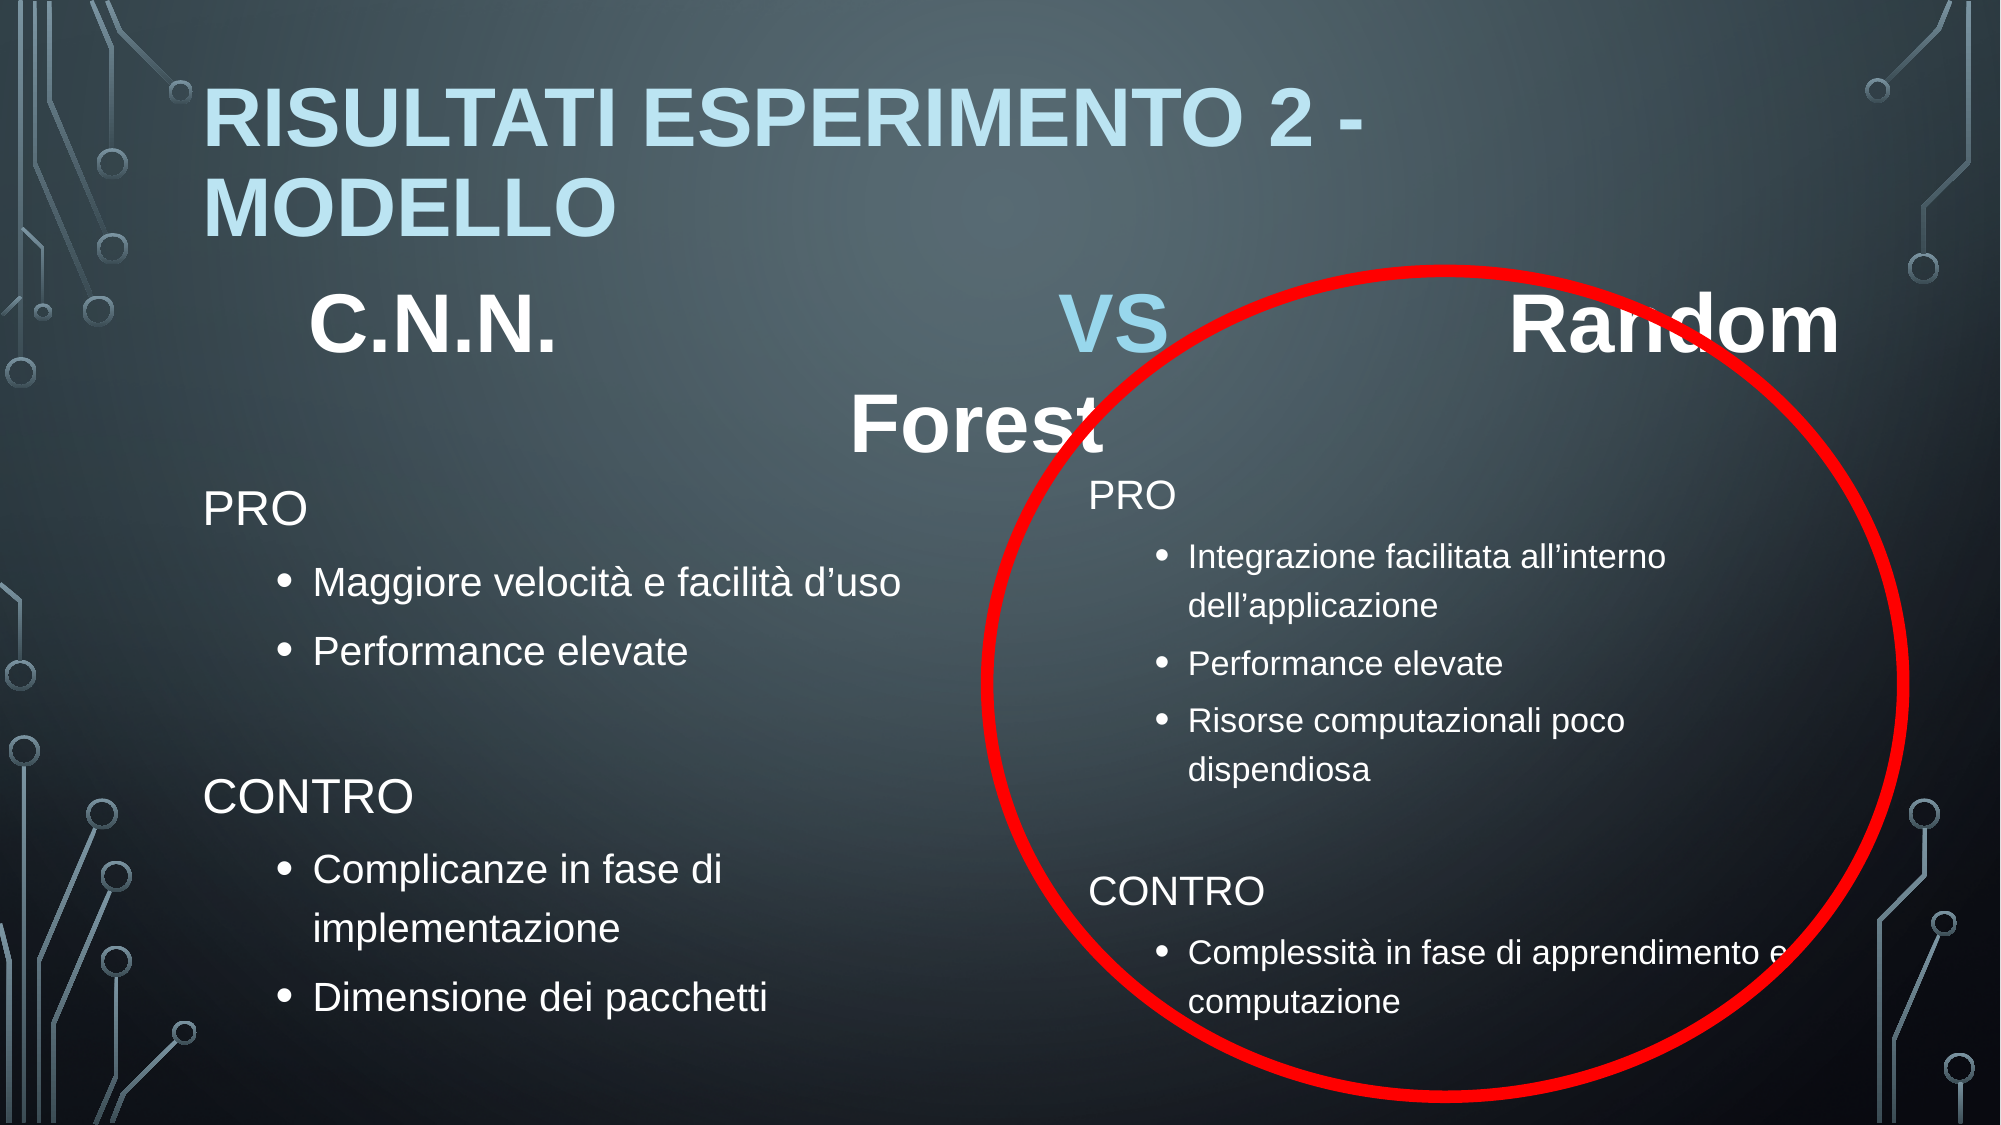

# Risultati esperimento 2 - modello

C.N.N.				VS			Random Forest
PRO
Integrazione facilitata all’interno dell’applicazione
Performance elevate
Risorse computazionali poco dispendiosa
CONTRO
Complessità in fase di apprendimento e computazione
PRO
Maggiore velocità e facilità d’uso
Performance elevate
CONTRO
Complicanze in fase di implementazione
Dimensione dei pacchetti